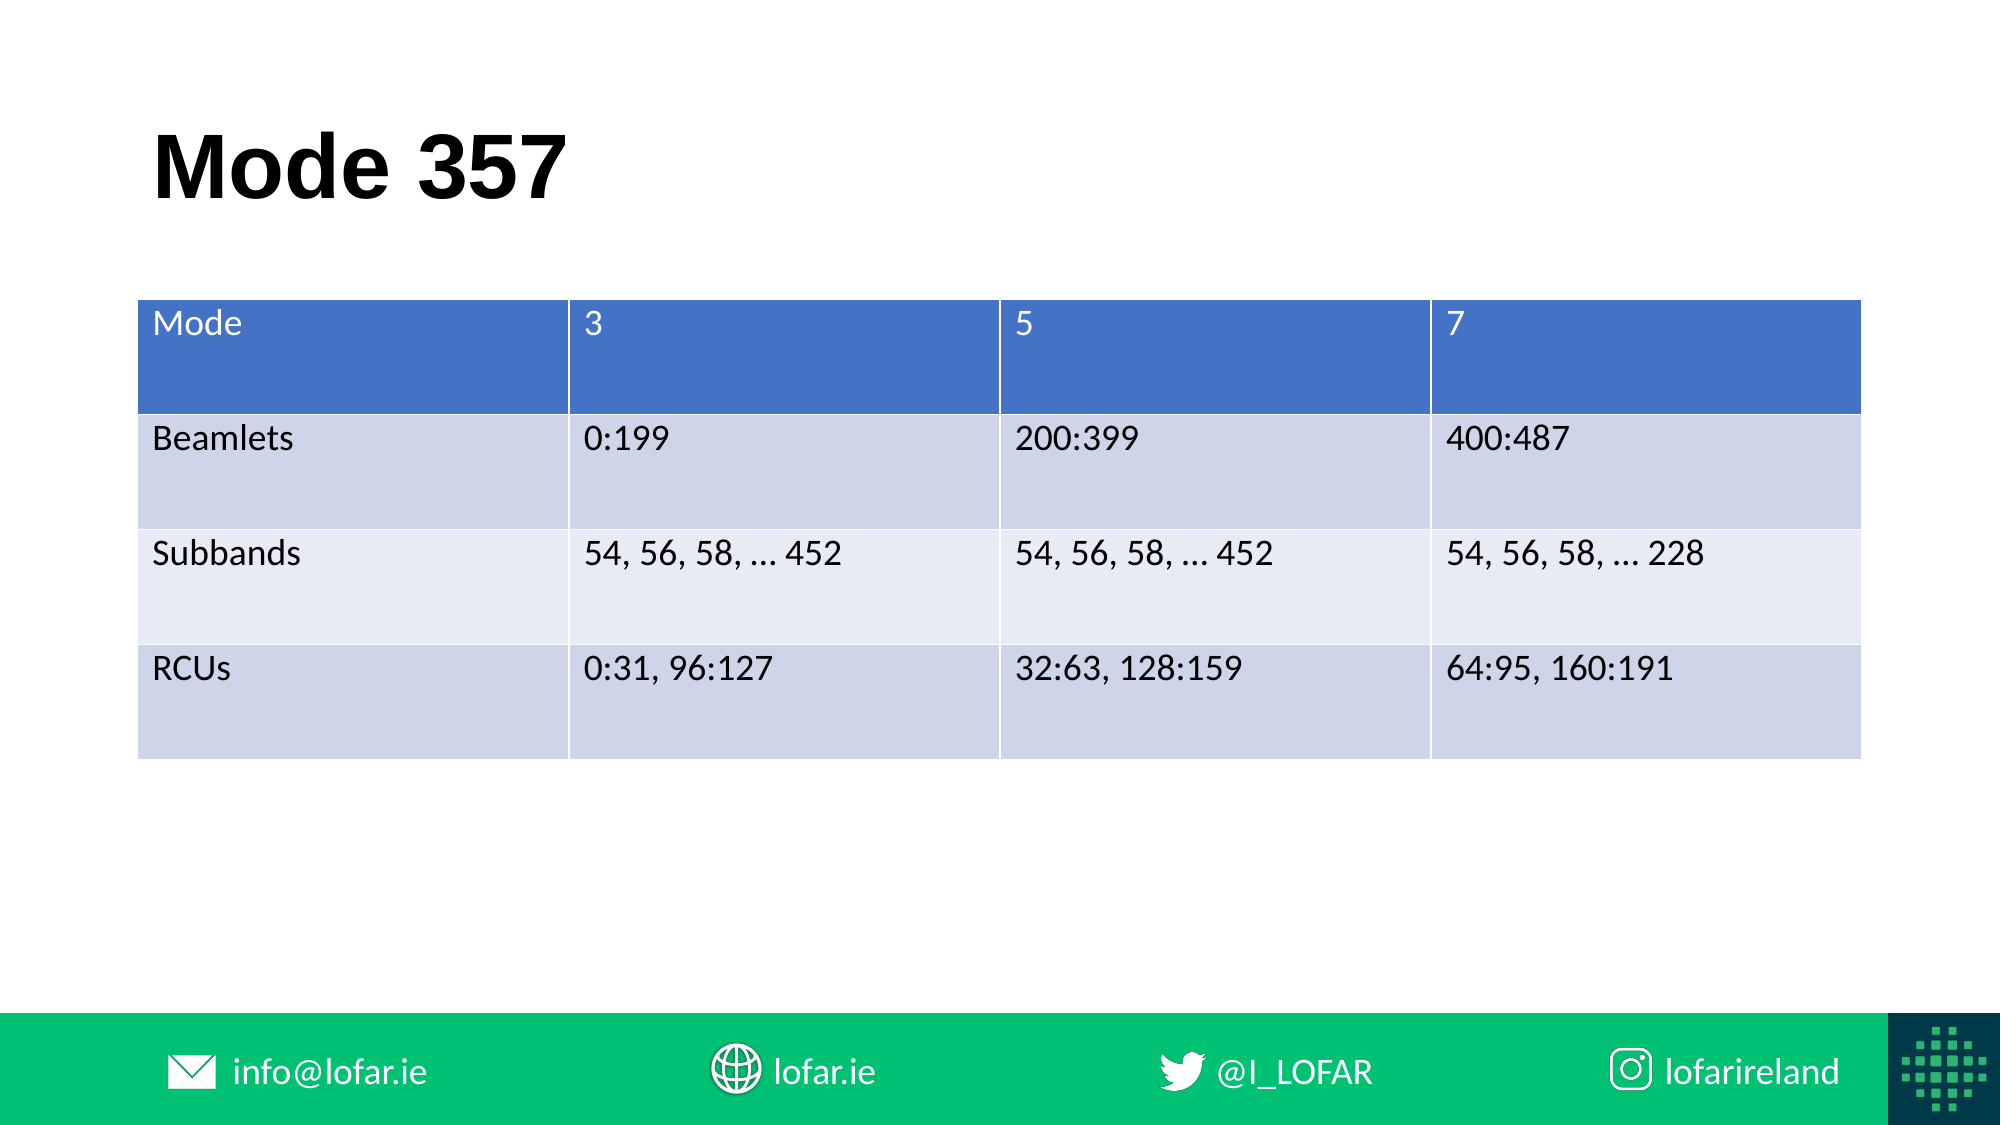

# Mode 357
| Mode | 3 | 5 | 7 |
| --- | --- | --- | --- |
| Beamlets | 0:199 | 200:399 | 400:487 |
| Subbands | 54, 56, 58, … 452 | 54, 56, 58, … 452 | 54, 56, 58, … 228 |
| RCUs | 0:31, 96:127 | 32:63, 128:159 | 64:95, 160:191 |